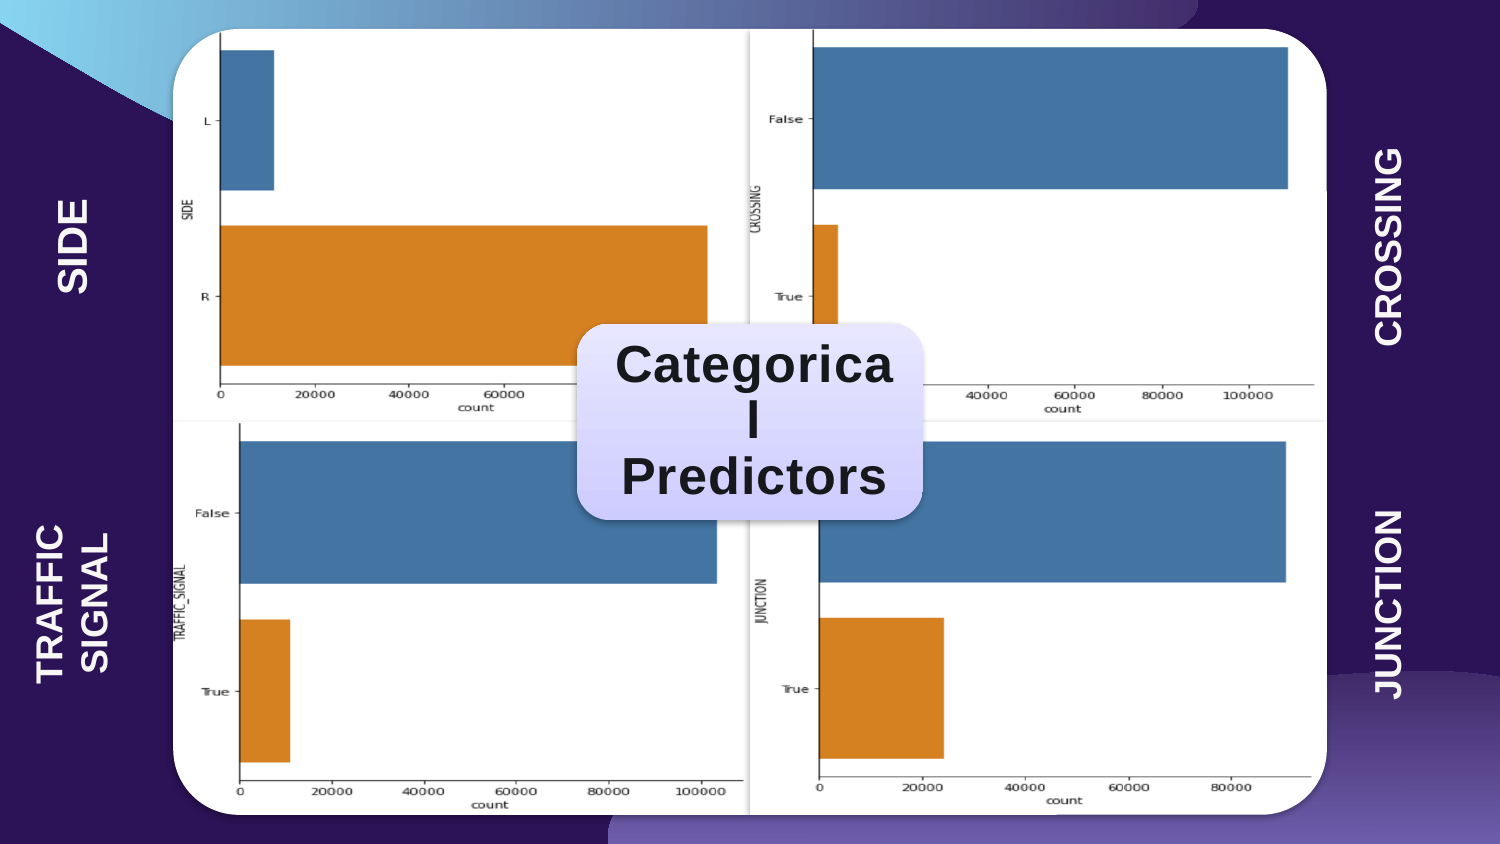

Categorical Predictors
CROSSING
SIDE
JUNCTION
TRAFFIC
 SIGNAL